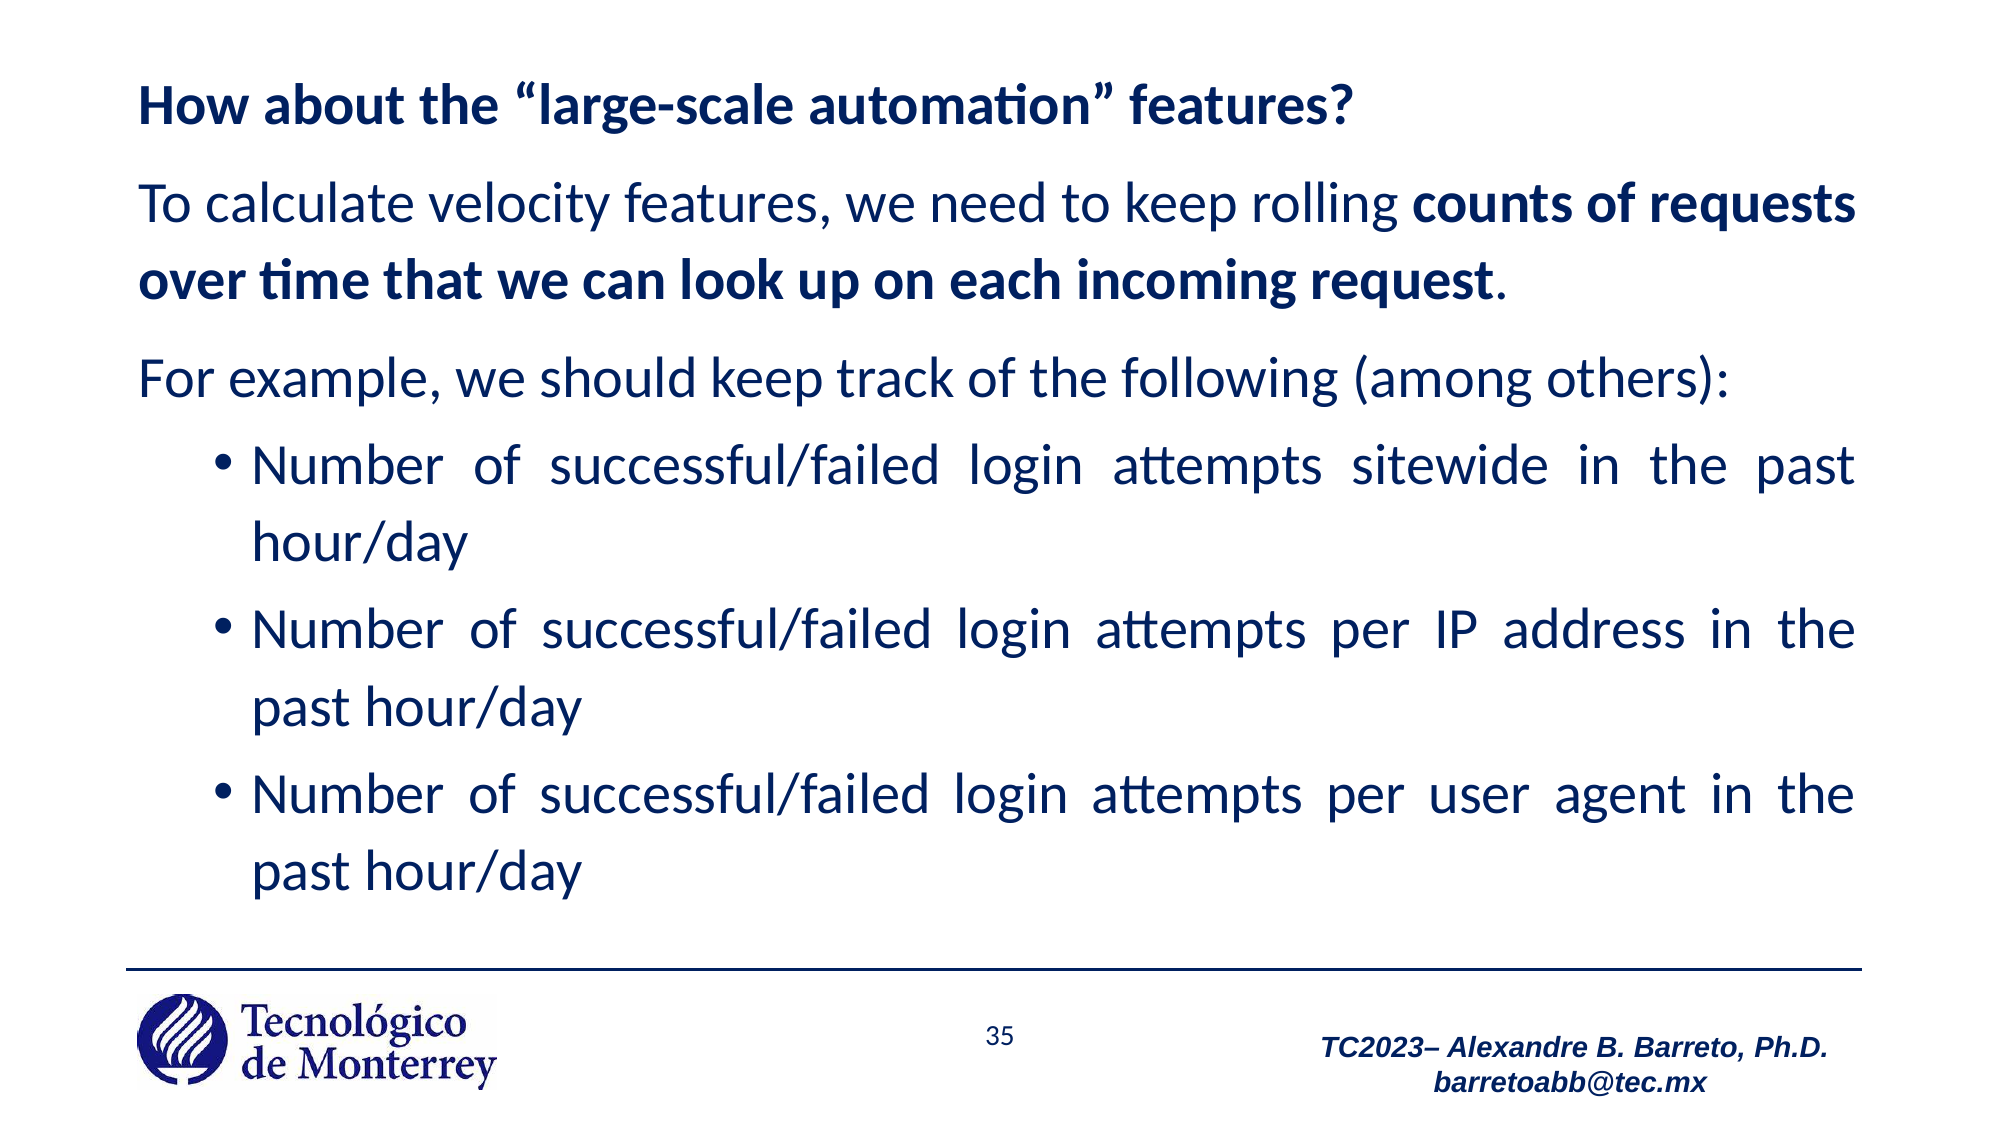

How about the “large-scale automation” features?
To calculate velocity features, we need to keep rolling counts of requests over time that we can look up on each incoming request.
For example, we should keep track of the following (among others):
Number of successful/failed login attempts sitewide in the past hour/day
Number of successful/failed login attempts per IP address in the past hour/day
Number of successful/failed login attempts per user agent in the past hour/day